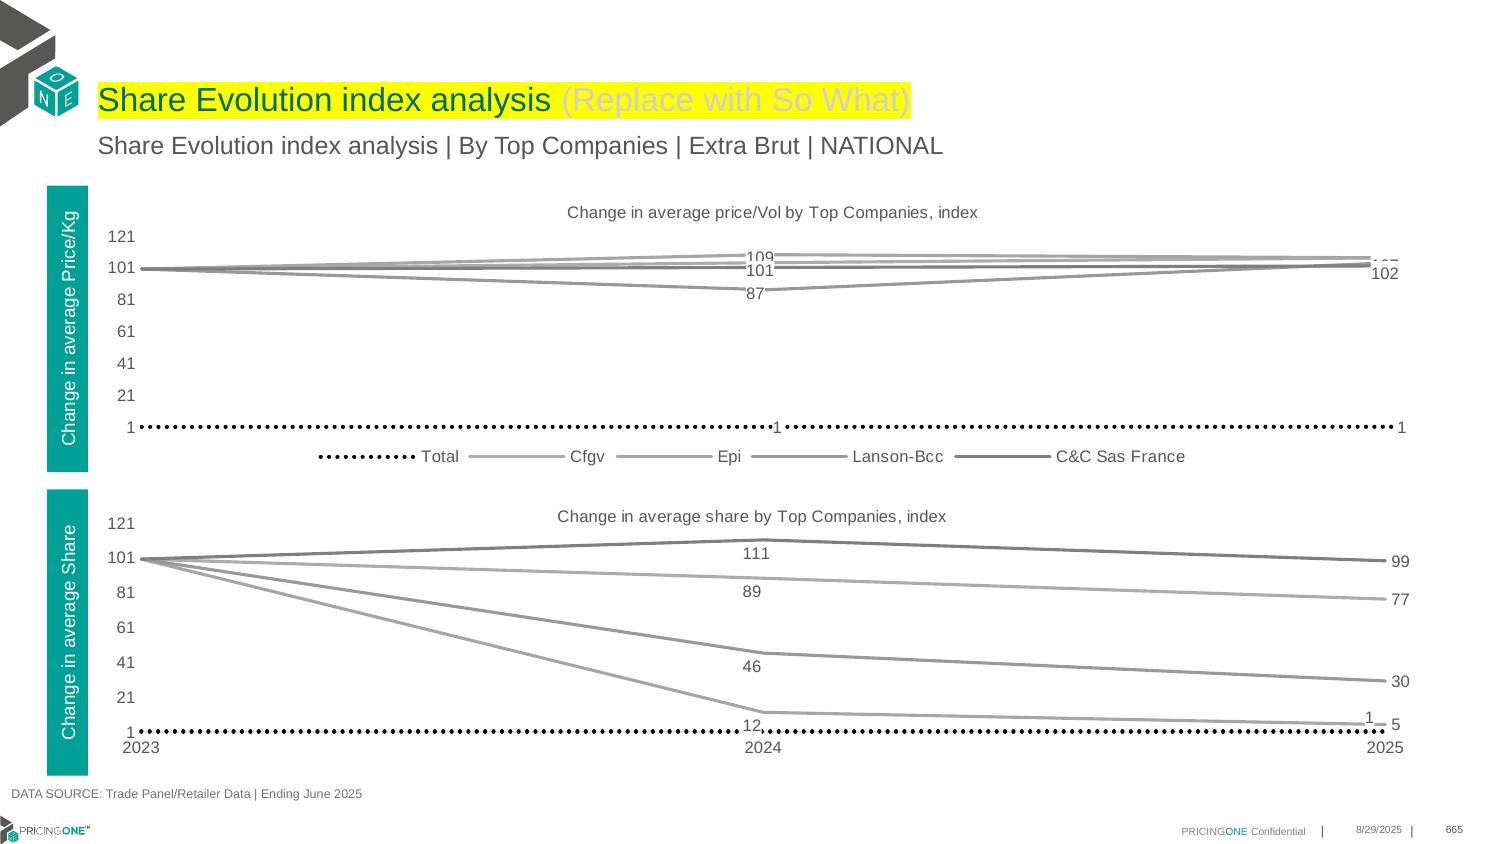

# Share Evolution index analysis (Replace with So What)
Share Evolution index analysis | By Top Companies | Extra Brut | NATIONAL

### Chart: Change in average price/Vol by Top Companies, index

| Category | Total | Cfgv | Epi | Lanson-Bcc | C&C Sas France |
|---|---|---|---|---|---|
| 2023 | 1.0 | 100.0 | 100.0 | 100.0 | 100.0 |
| 2024 | 1.0275846624948732 | 104.0 | 109.0 | 87.0 | 101.0 |
| 2025 | 1.0770724981191704 | 107.0 | 107.0 | 104.0 | 102.0 |
Change in average Price/Kg

### Chart: Change in average share by Top Companies, index

| Category | Total | Cfgv | Epi | Lanson-Bcc | C&C Sas France |
|---|---|---|---|---|---|
| 2023 | 1.0 | 100.0 | 100.0 | 100.0 | 100.0 |
| 2024 | 1.0 | 89.0 | 12.0 | 46.0 | 111.0 |
| 2025 | 1.0 | 77.0 | 5.0 | 30.0 | 99.0 |
Change in average Share
DATA SOURCE: Trade Panel/Retailer Data | Ending June 2025

8/29/2025
665